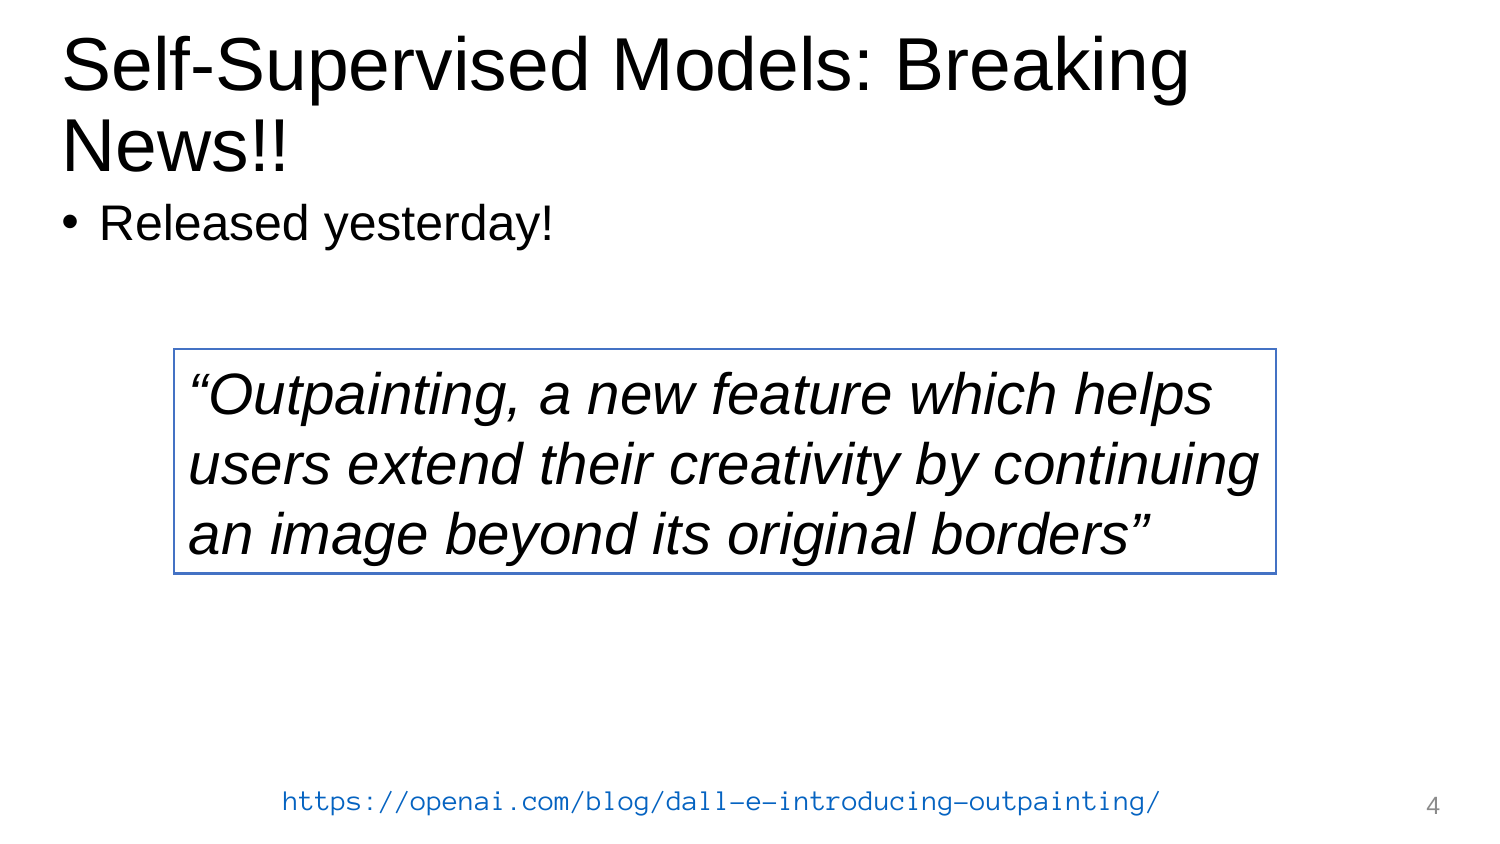

# Self-Supervised Models: Breaking News!!
Released yesterday!
“Outpainting, a new feature which helps users extend their creativity by continuing an image beyond its original borders”
https://openai.com/blog/dall-e-introducing-outpainting/
4